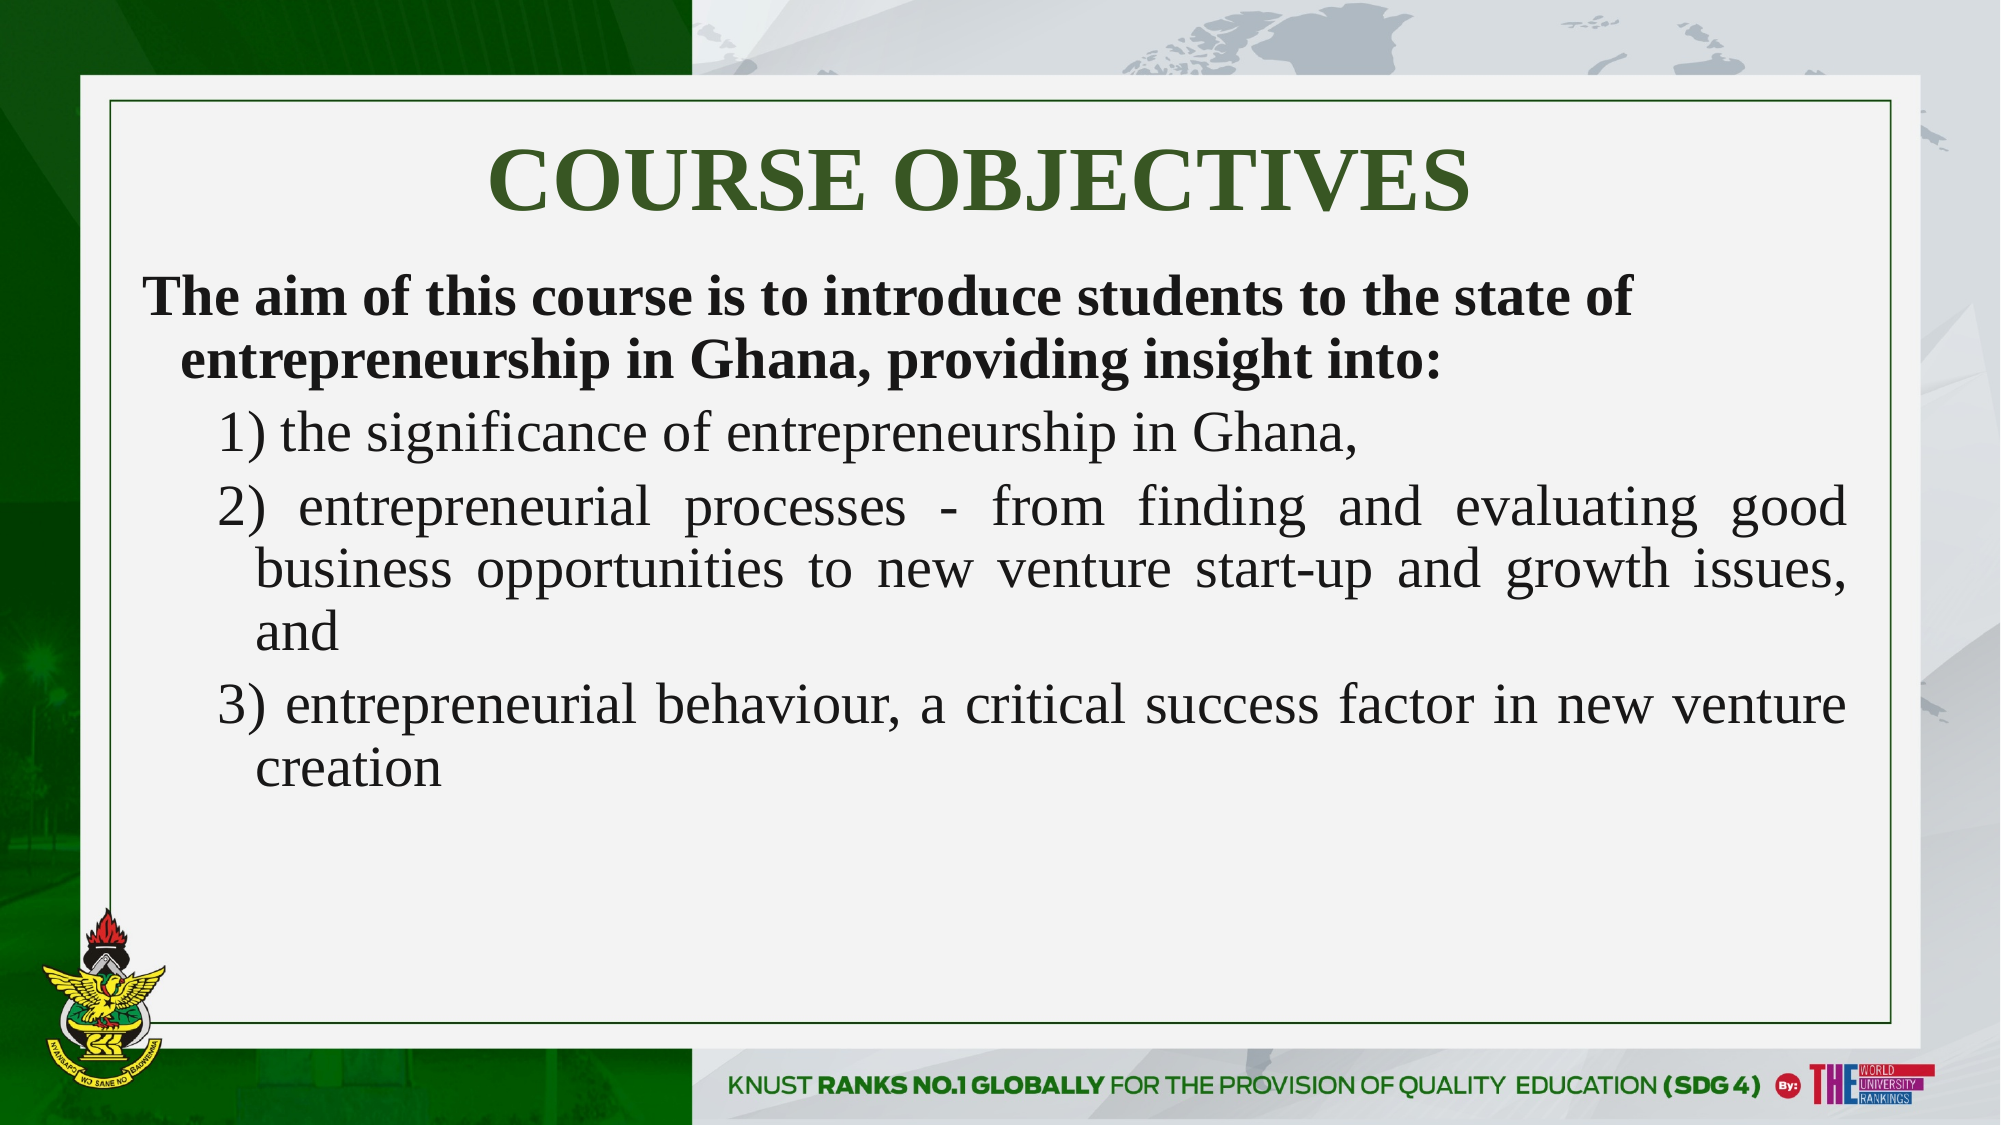

# COURSE OBJECTIVES
The aim of this course is to introduce students to the state of entrepreneurship in Ghana, providing insight into:
1) the significance of entrepreneurship in Ghana,
2) entrepreneurial processes - from finding and evaluating good business opportunities to new venture start-up and growth issues, and
3) entrepreneurial behaviour, a critical success factor in new venture creation